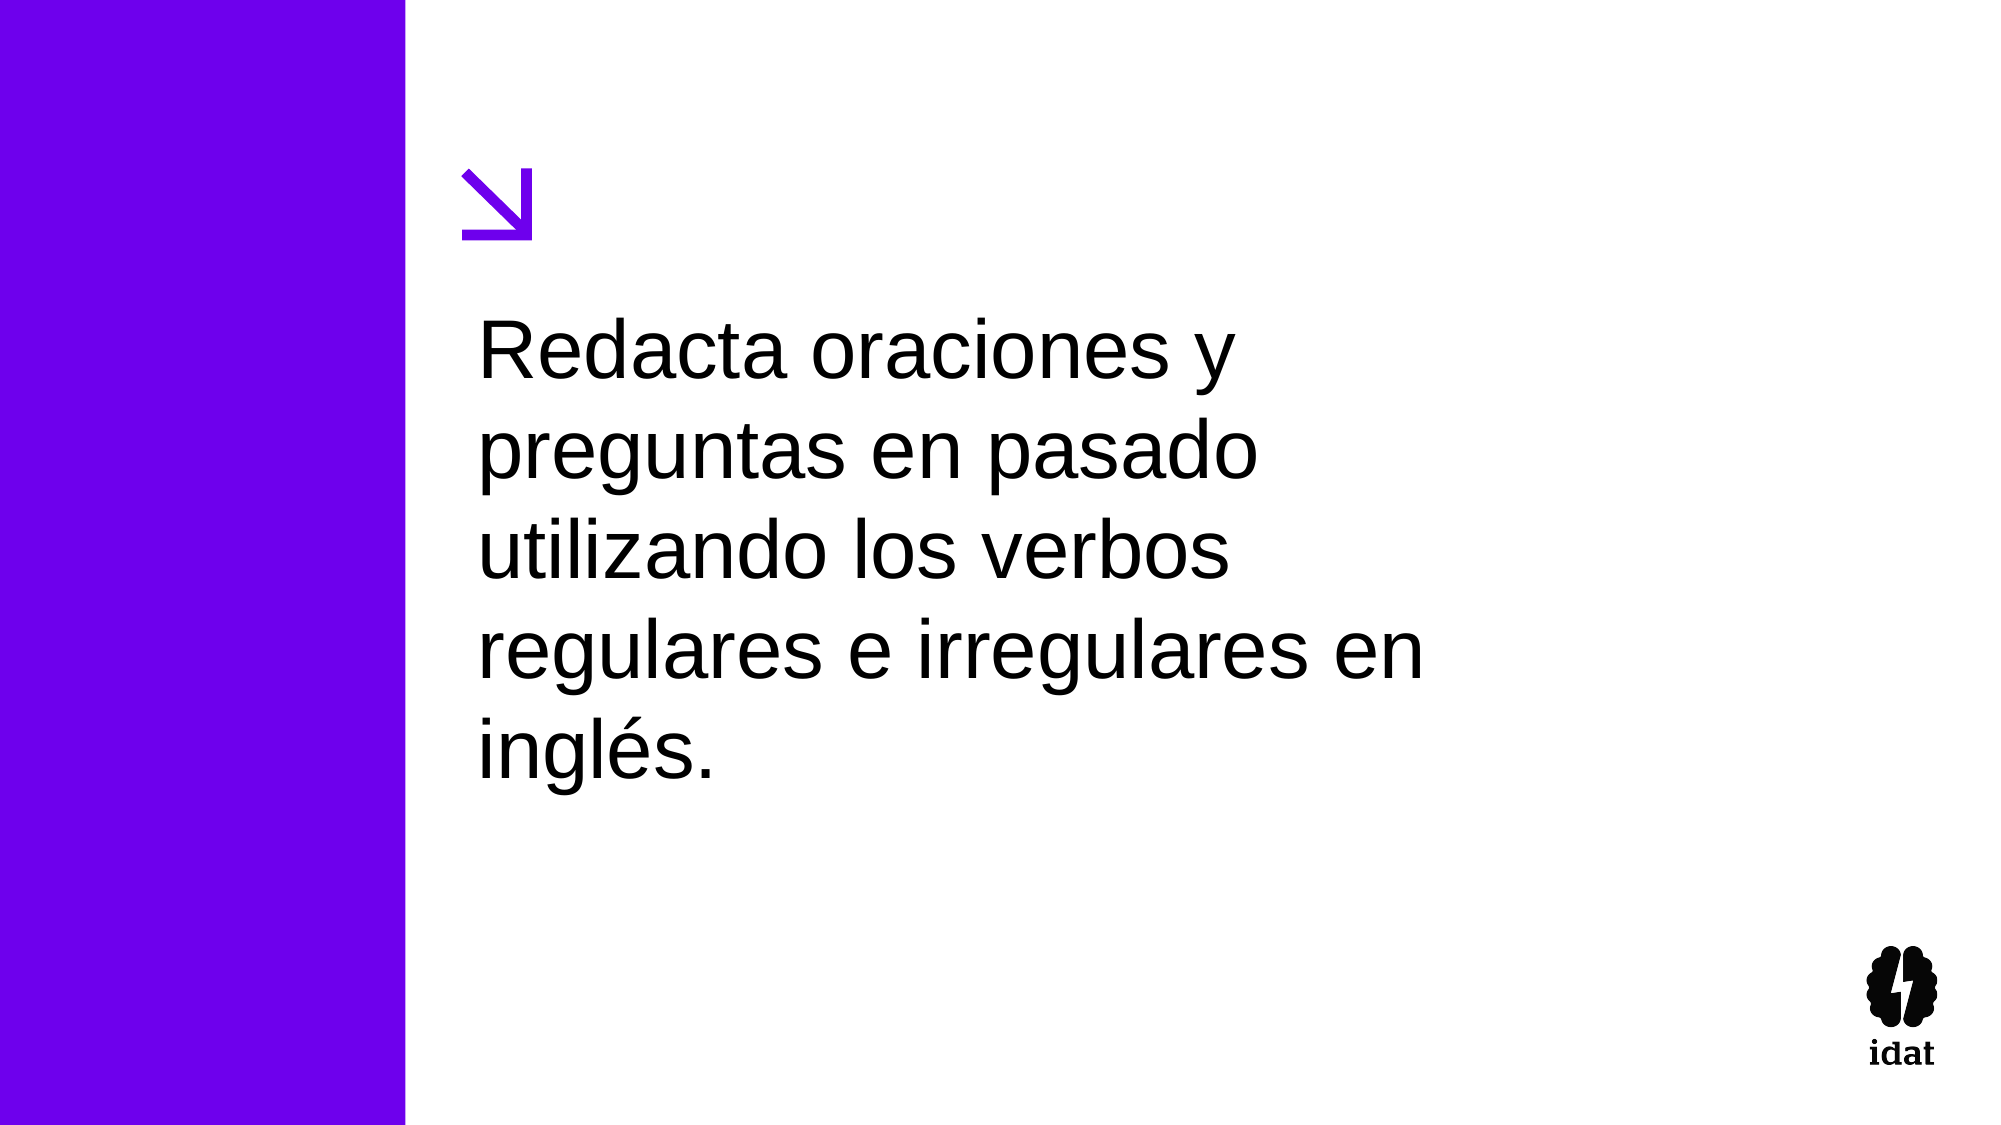

Redacta oraciones y preguntas en pasado utilizando los verbos regulares e irregulares en inglés.